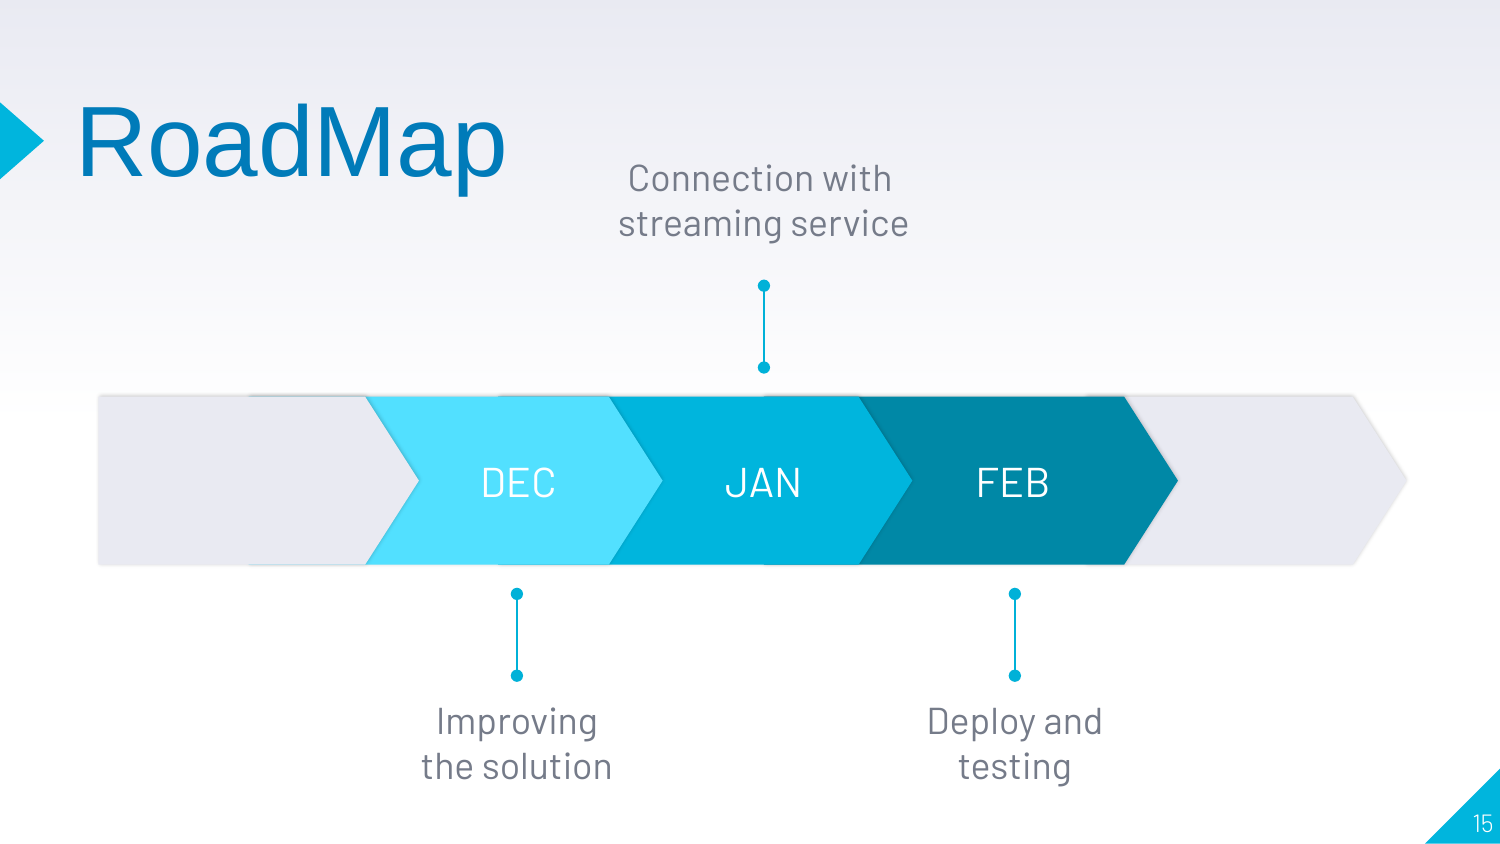

# RoadMap
Connection with
streaming service
         FEB
            JAN
             DEC

Improving the solution
Deploy and testing
15